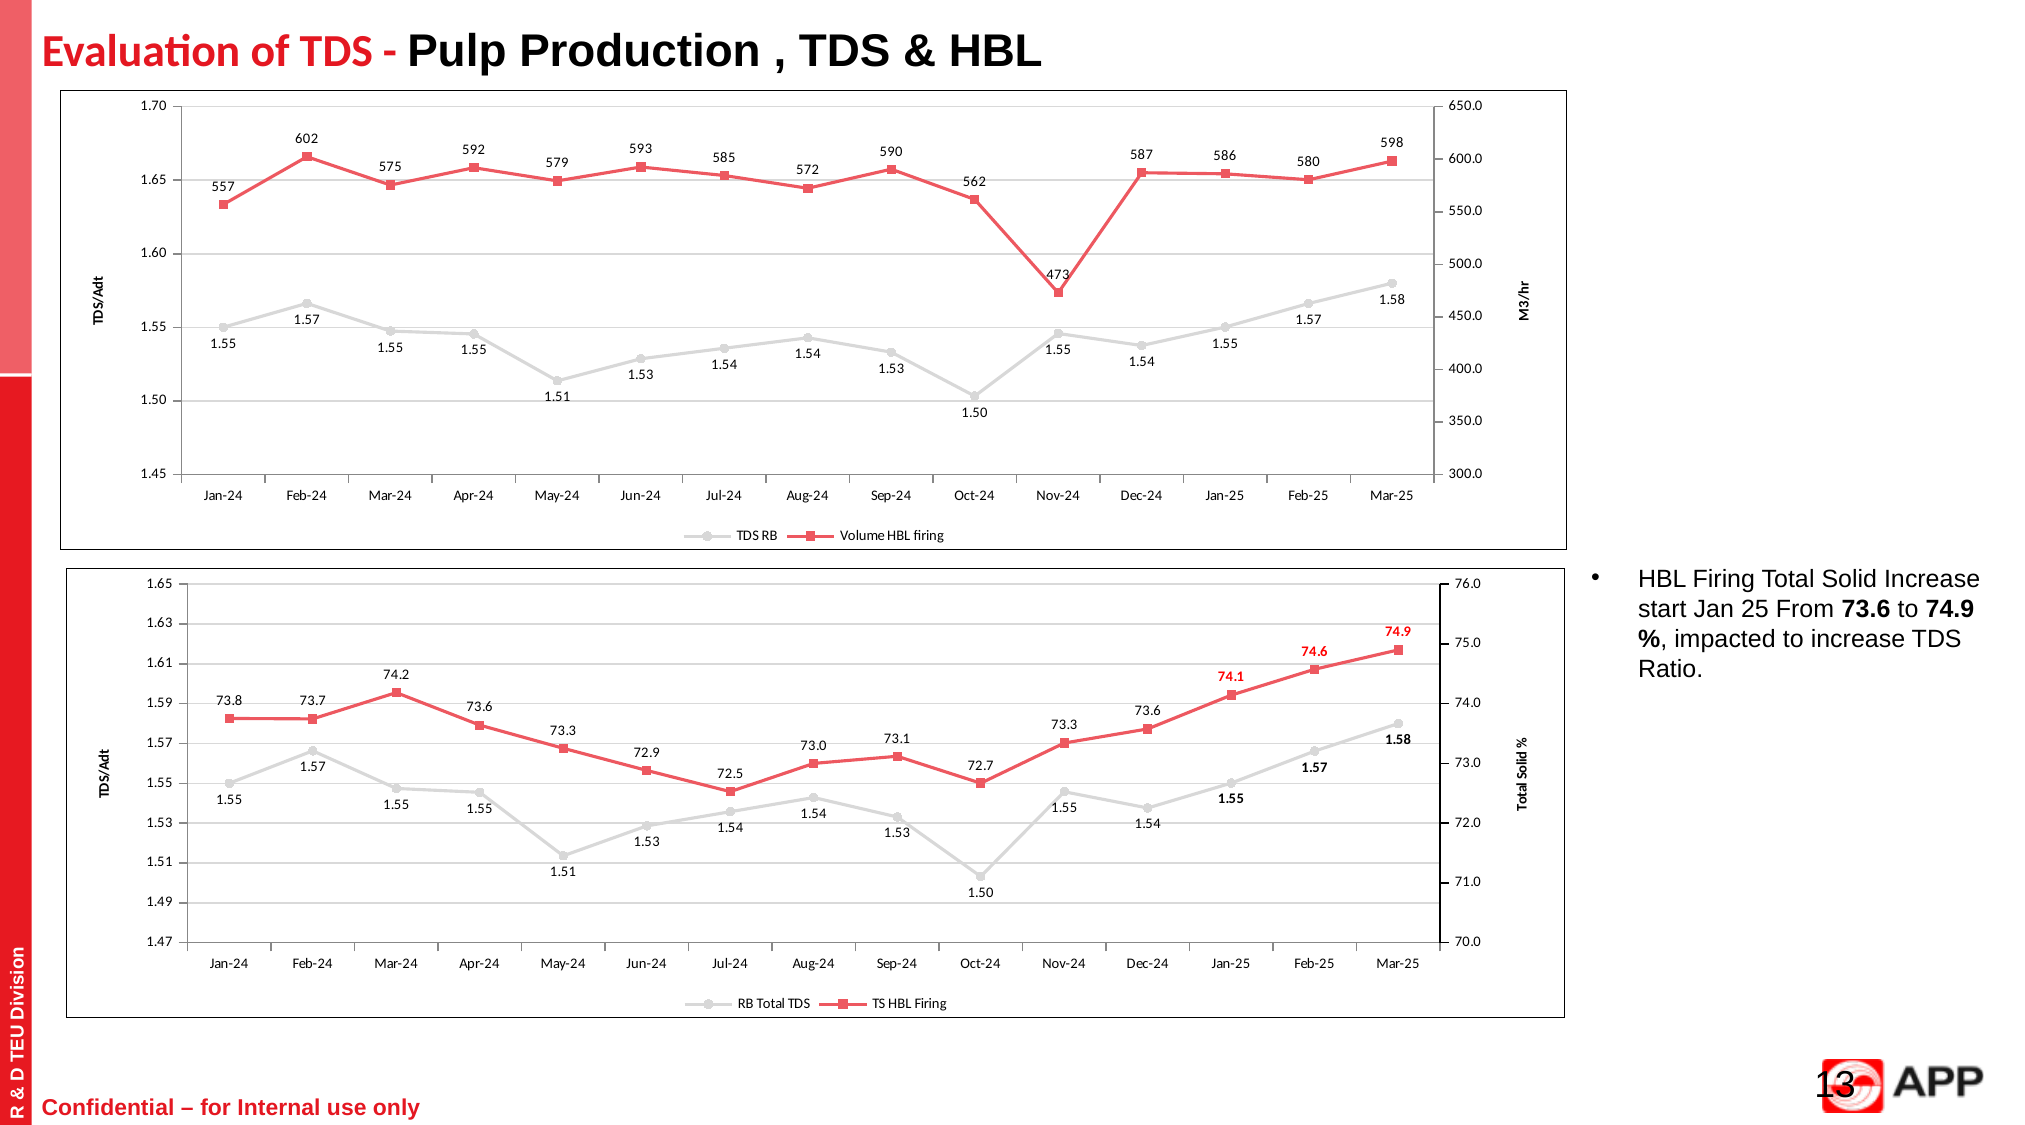

# Evaluation of TDS - Pulp Production , TDS & HBL

### Chart

| Category |  |  |
|---|---|---|
| Jan-24 | 1.5500360649870446 | 557.011366443827 |
| Feb-24 | 1.5663041295962432 | 602.3920689237798 |
| Mar-24 | 1.5474313330862874 | 575.4047807097434 |
| Apr-24 | 1.545459638659819 | 591.9289036564239 |
| May-24 | 1.5135788905178205 | 579.3865060878975 |
| Jun-24 | 1.528601239647133 | 592.6069478280097 |
| Jul-24 | 1.5357281802691798 | 584.5126067791291 |
| Aug-24 | 1.5428459129084395 | 572.3453445481158 |
| Sep-24 | 1.5330804046163835 | 590.4839762921442 |
| Oct-24 | 1.503228759835937 | 561.7422121691053 |
| Nov-24 | 1.5457655193213817 | 472.8650985785711 |
| Dec-24 | 1.5375867492347741 | 587.1413149530614 |
| Jan-25 | 1.5501380417327248 | 586.1443996436202 |
| Feb-25 | 1.5661978313107308 | 580.4232542099975 |
| Mar-25 | 1.58 | 598.2 |
HBL Firing Total Solid Increase start Jan 25 From 73.6 to 74.9 %, impacted to increase TDS Ratio.

### Chart

| Category |  |  |
|---|---|---|
| Jan-24 | 1.5500360649870446 | 73.75242541341477 |
| Feb-24 | 1.5663041295962432 | 73.74517157759266 |
| Mar-24 | 1.5474313330862874 | 74.18490613518813 |
| Apr-24 | 1.545459638659819 | 73.64028424125381 |
| May-24 | 1.5135788905178205 | 73.25280396639273 |
| Jun-24 | 1.528601239647133 | 72.88256844403857 |
| Jul-24 | 1.5357281802691798 | 72.52747773307266 |
| Aug-24 | 1.5428459129084395 | 72.99992595858546 |
| Sep-24 | 1.5330804046163835 | 73.11919740158719 |
| Oct-24 | 1.503228759835937 | 72.6691743439445 |
| Nov-24 | 1.5457655193213817 | 73.34081262981944 |
| Dec-24 | 1.5375867492347741 | 73.57720933752177 |
| Jan-25 | 1.5501380417327248 | 74.14281423367464 |
| Feb-25 | 1.5661978313107308 | 74.5759445365475 |
| Mar-25 | 1.58 | 74.9 |
R & D TEU Division
Confidential – for Internal use only